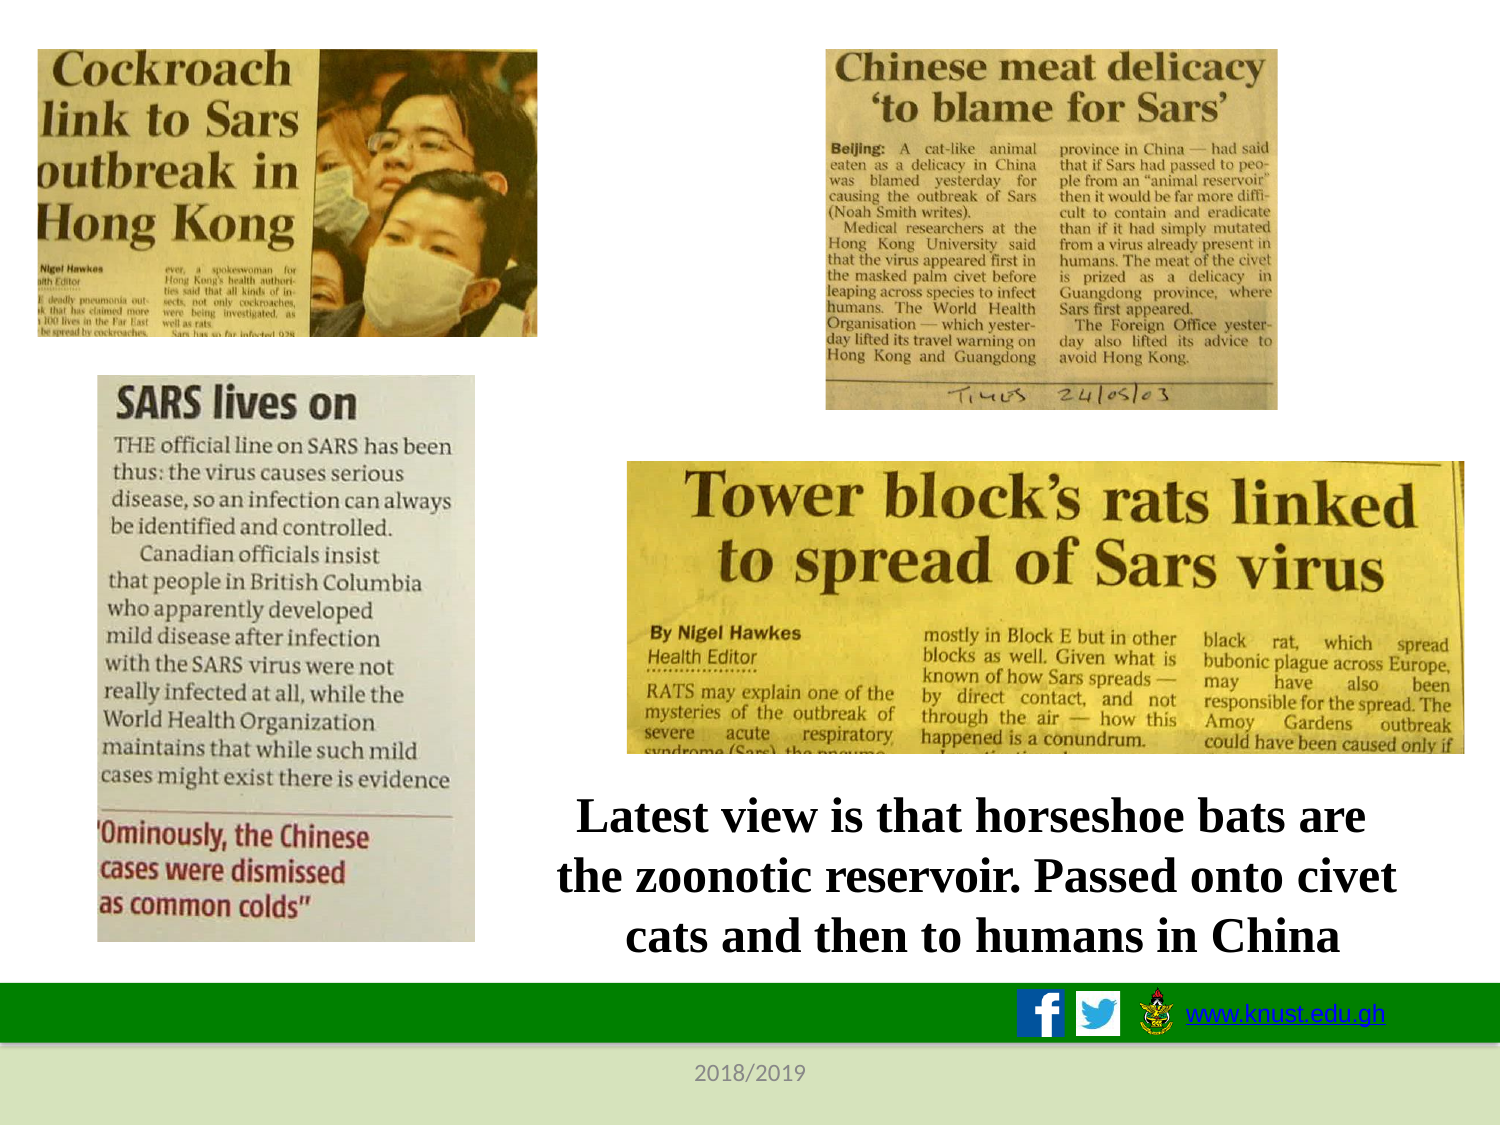

Latest view is that horseshoe bats are  the zoonotic reservoir. Passed onto civet  cats and then to humans in China
www.knust.edu.gh
2018/2019